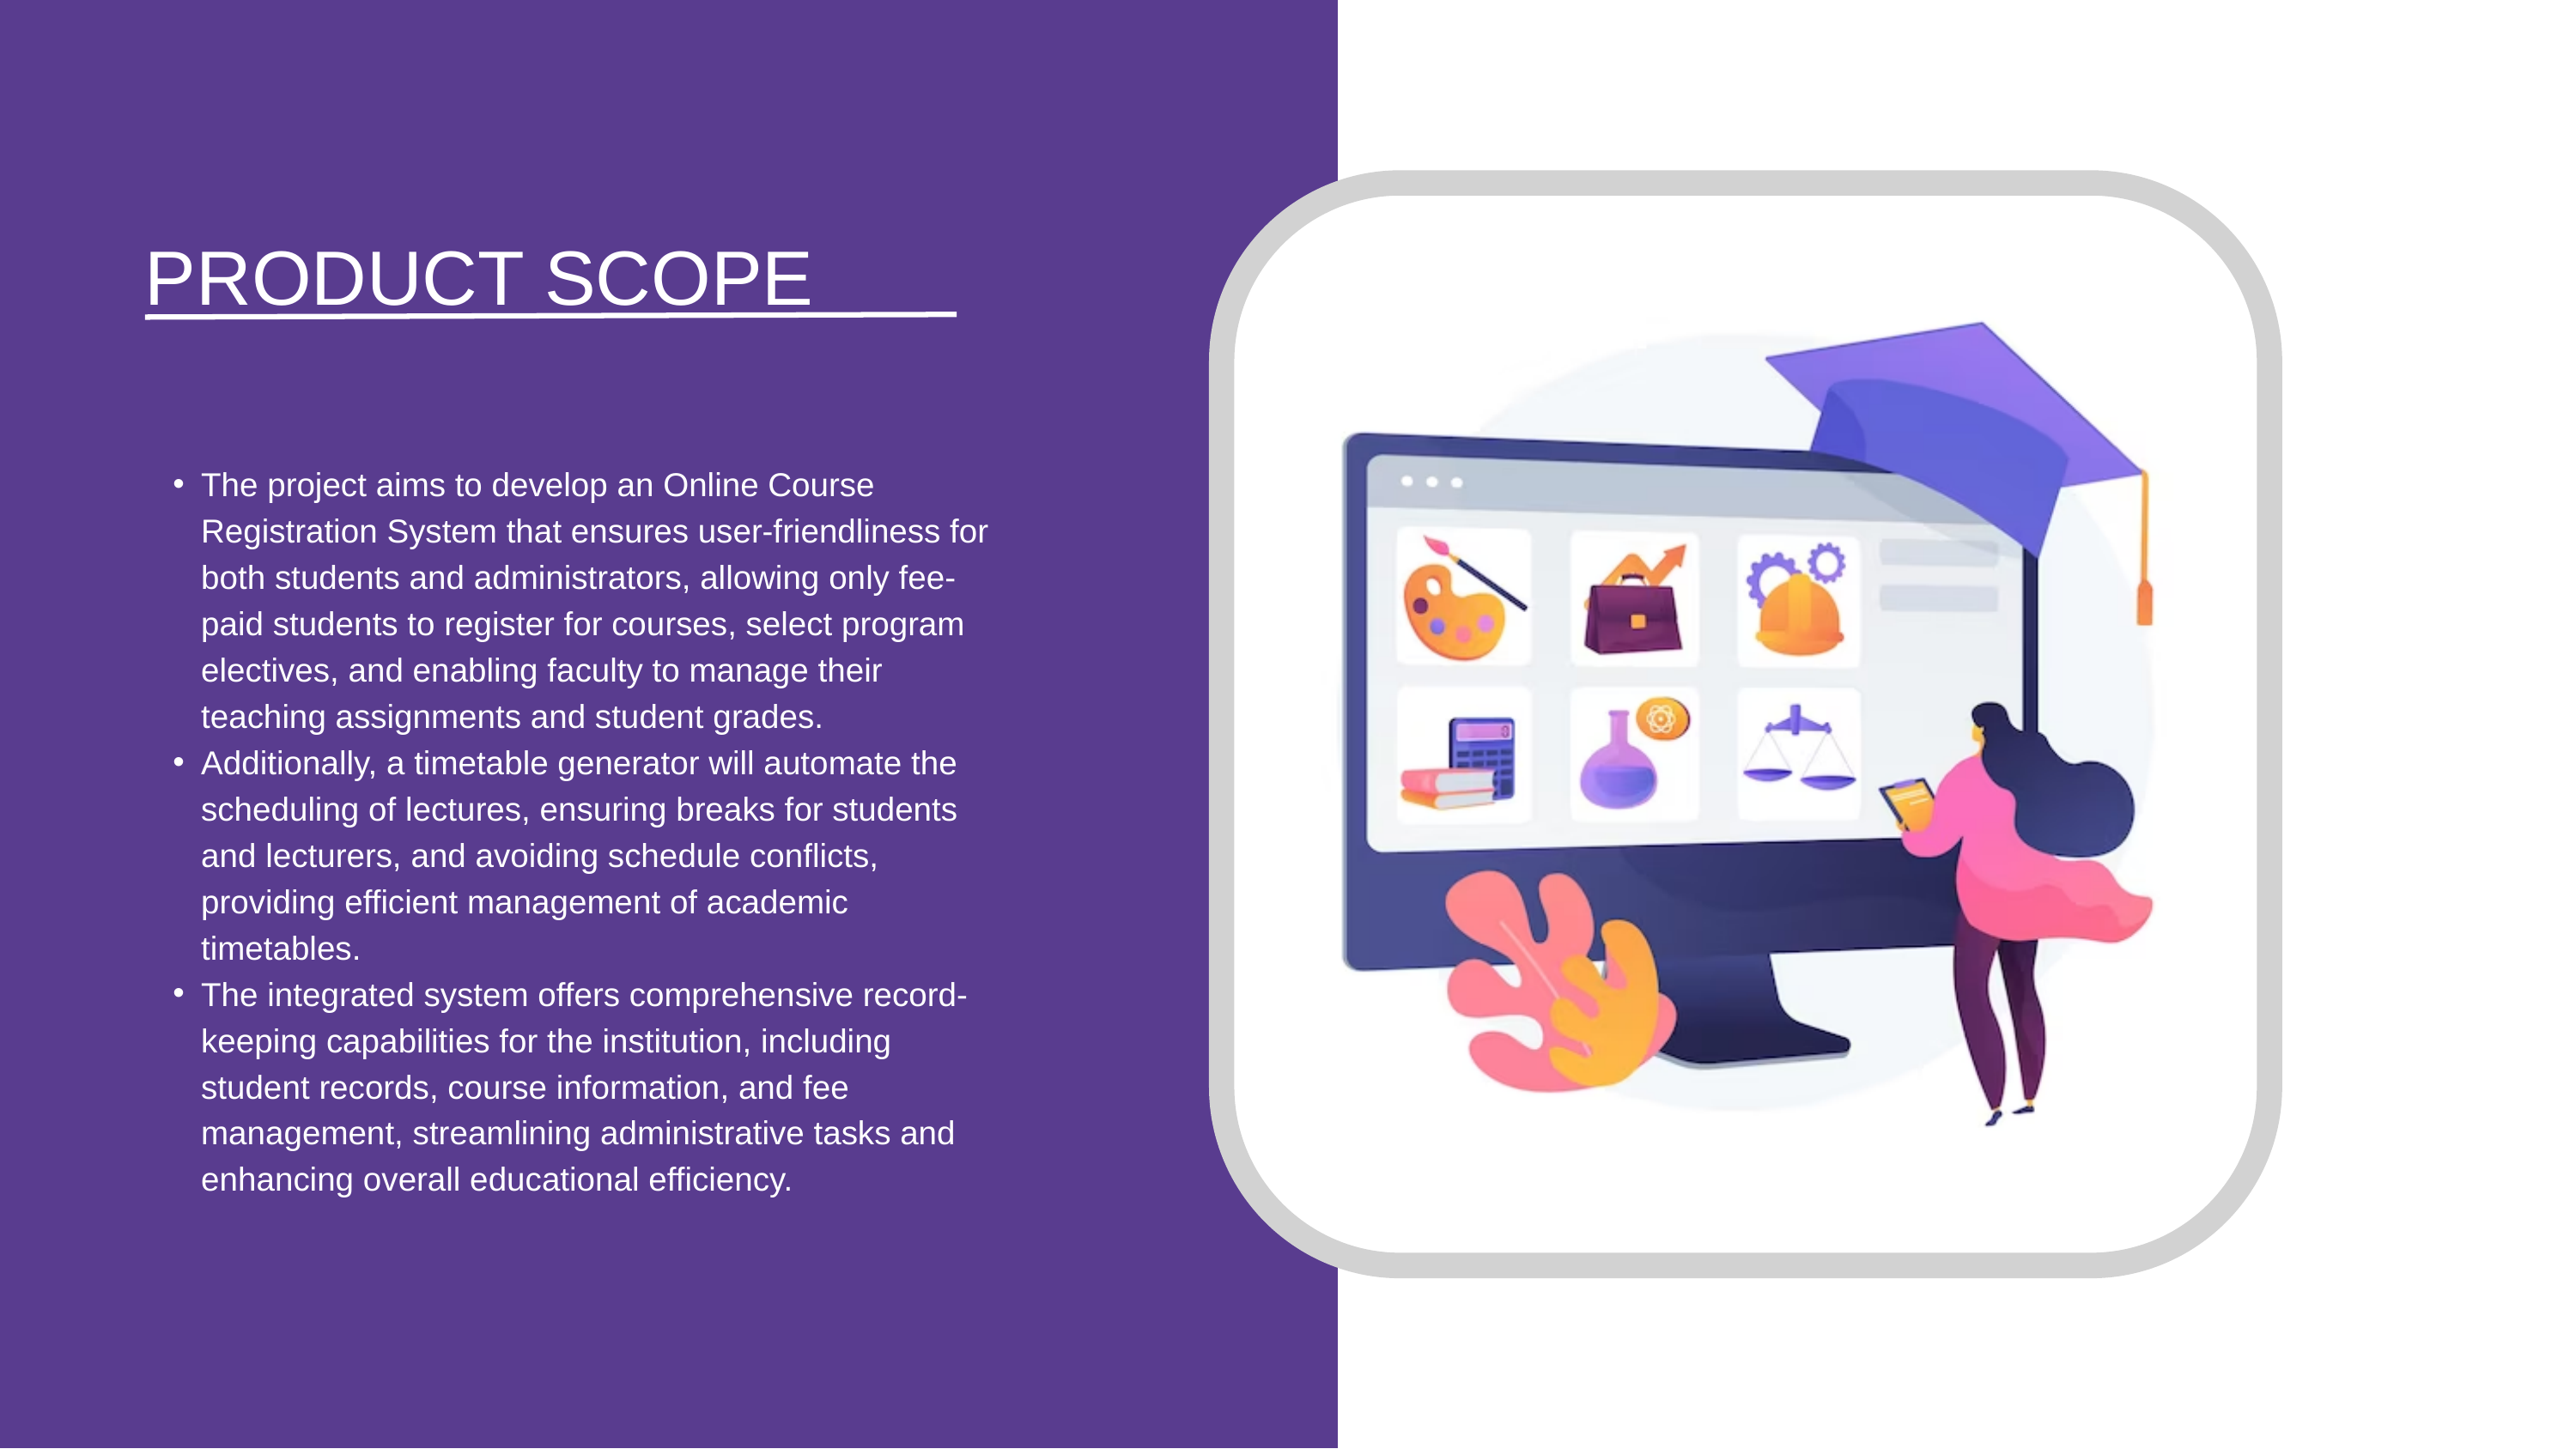

PRODUCT SCOPE

The project aims to develop an Online Course Registration System that ensures user-friendliness for both students and administrators, allowing only fee-paid students to register for courses, select program electives, and enabling faculty to manage their teaching assignments and student grades.
Additionally, a timetable generator will automate the scheduling of lectures, ensuring breaks for students and lecturers, and avoiding schedule conflicts, providing efficient management of academic timetables.
The integrated system offers comprehensive record-keeping capabilities for the institution, including student records, course information, and fee management, streamlining administrative tasks and enhancing overall educational efficiency.